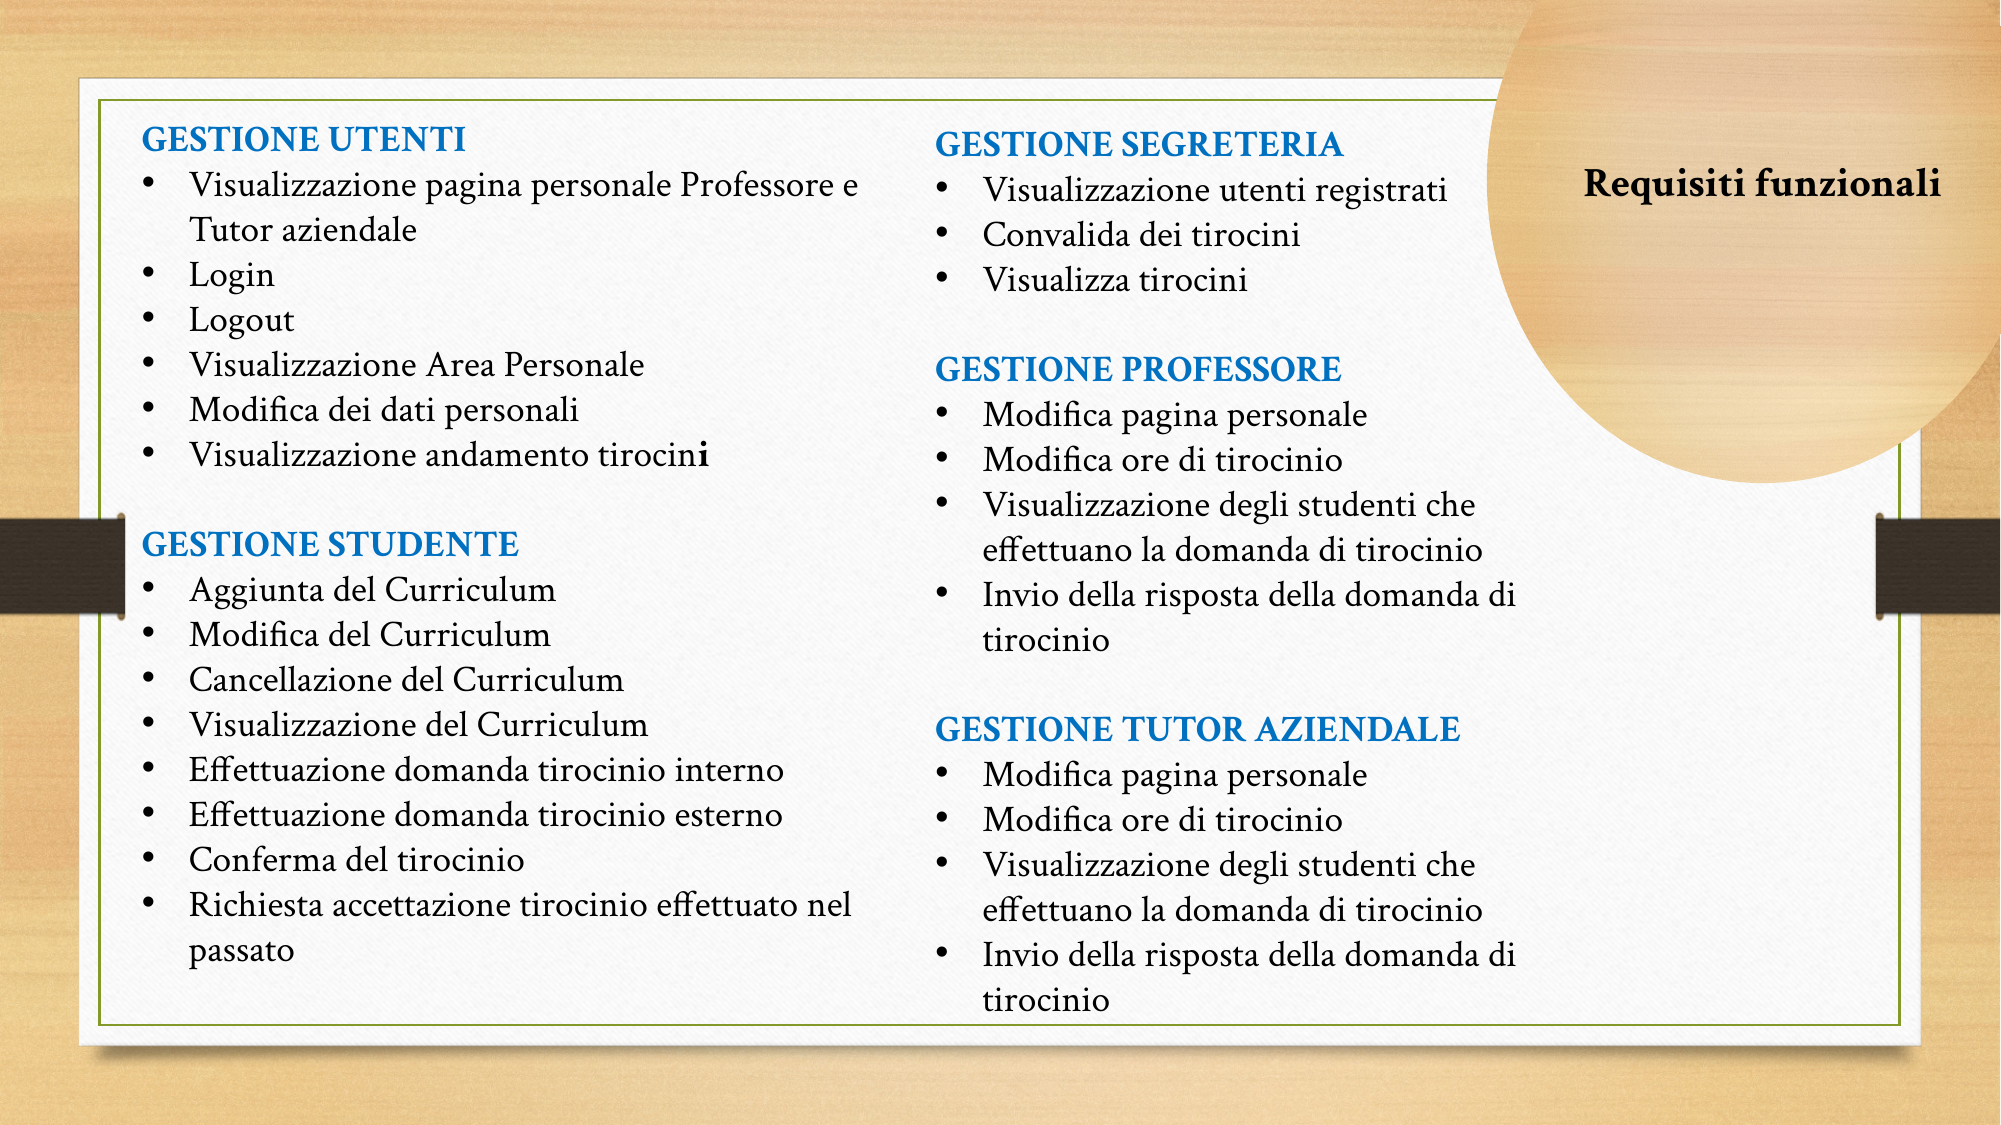

Requisiti funzionali
GESTIONE UTENTI
Visualizzazione pagina personale Professore e Tutor aziendale
Login
Logout
Visualizzazione Area Personale
Modifica dei dati personali
Visualizzazione andamento tirocini

GESTIONE STUDENTE
Aggiunta del Curriculum
Modifica del Curriculum
Cancellazione del Curriculum
Visualizzazione del Curriculum
Effettuazione domanda tirocinio interno
Effettuazione domanda tirocinio esterno
Conferma del tirocinio
Richiesta accettazione tirocinio effettuato nel passato

GESTIONE SEGRETERIA
Visualizzazione utenti registrati
Convalida dei tirocini
Visualizza tirocini

GESTIONE PROFESSORE
Modifica pagina personale
Modifica ore di tirocinio
Visualizzazione degli studenti che effettuano la domanda di tirocinio
Invio della risposta della domanda di tirocinio

GESTIONE TUTOR AZIENDALE
Modifica pagina personale
Modifica ore di tirocinio
Visualizzazione degli studenti che effettuano la domanda di tirocinio
Invio della risposta della domanda di tirocinio